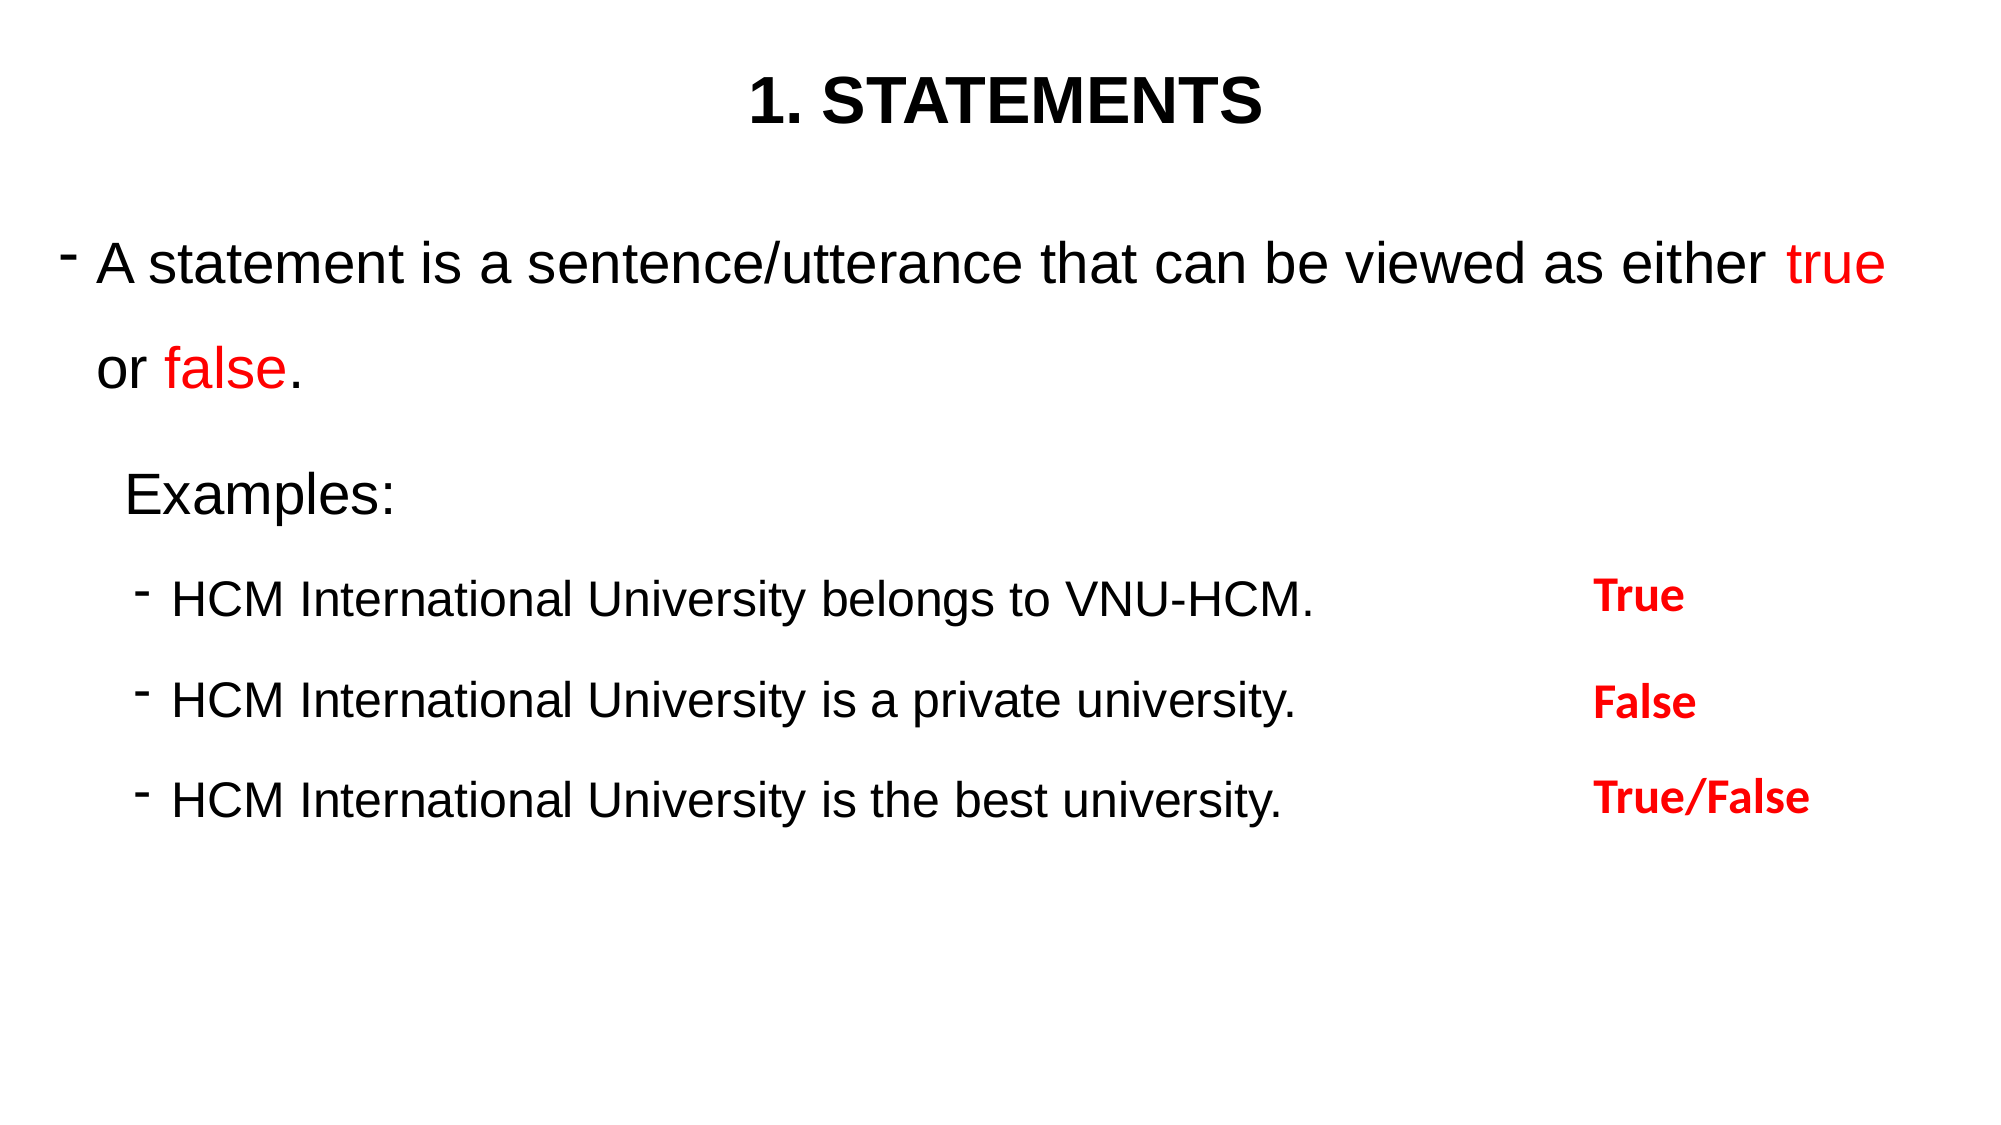

1. STATEMENTS
A statement is a sentence/utterance that can be viewed as either true or false.
    Examples:
HCM International University belongs to VNU-HCM.
HCM International University is a private university.
HCM International University is the best university.

True
False
True/False